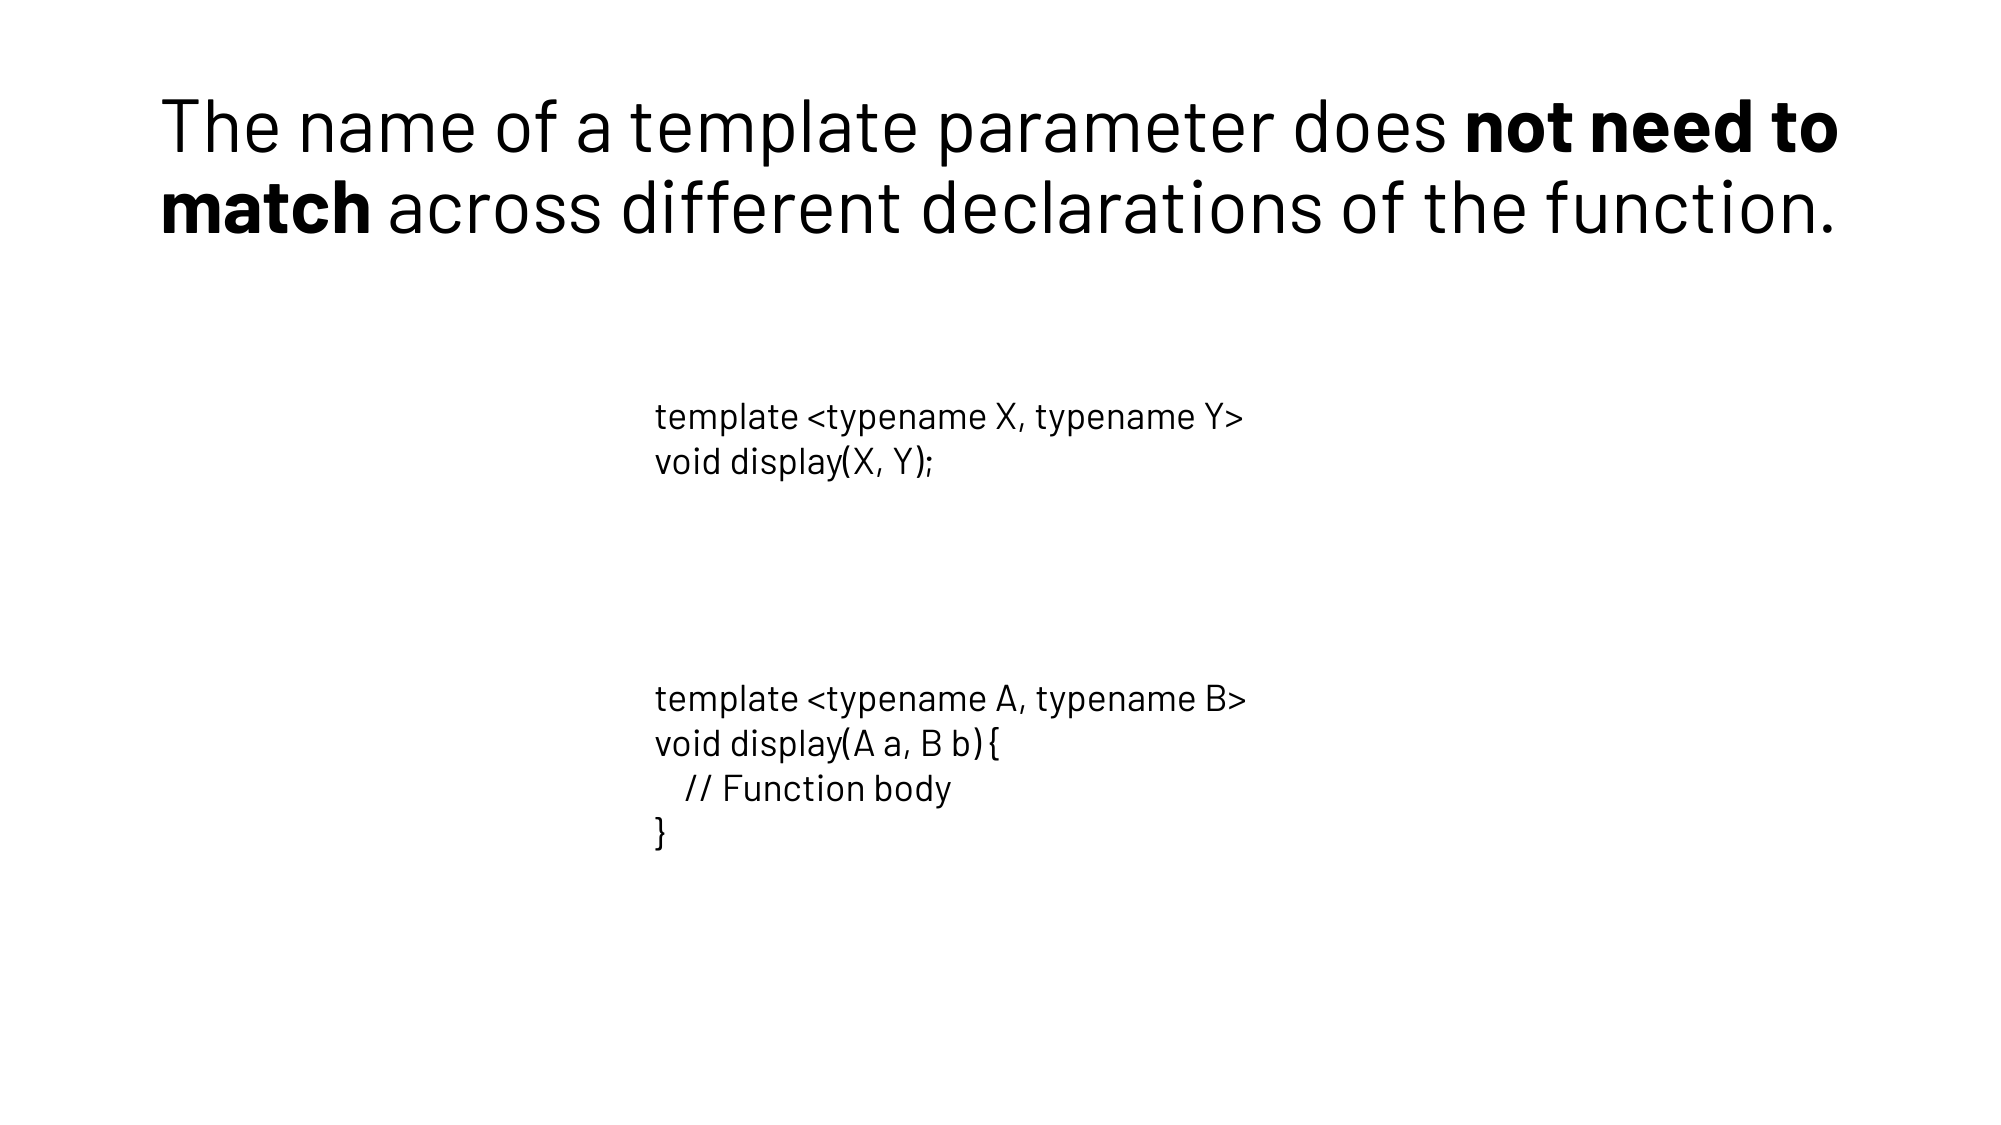

# The name of a template parameter does not need to match across different declarations of the function.
template <typename X, typename Y>
void display(X, Y);
template <typename A, typename B>
void display(A a, B b) {
    // Function body
}